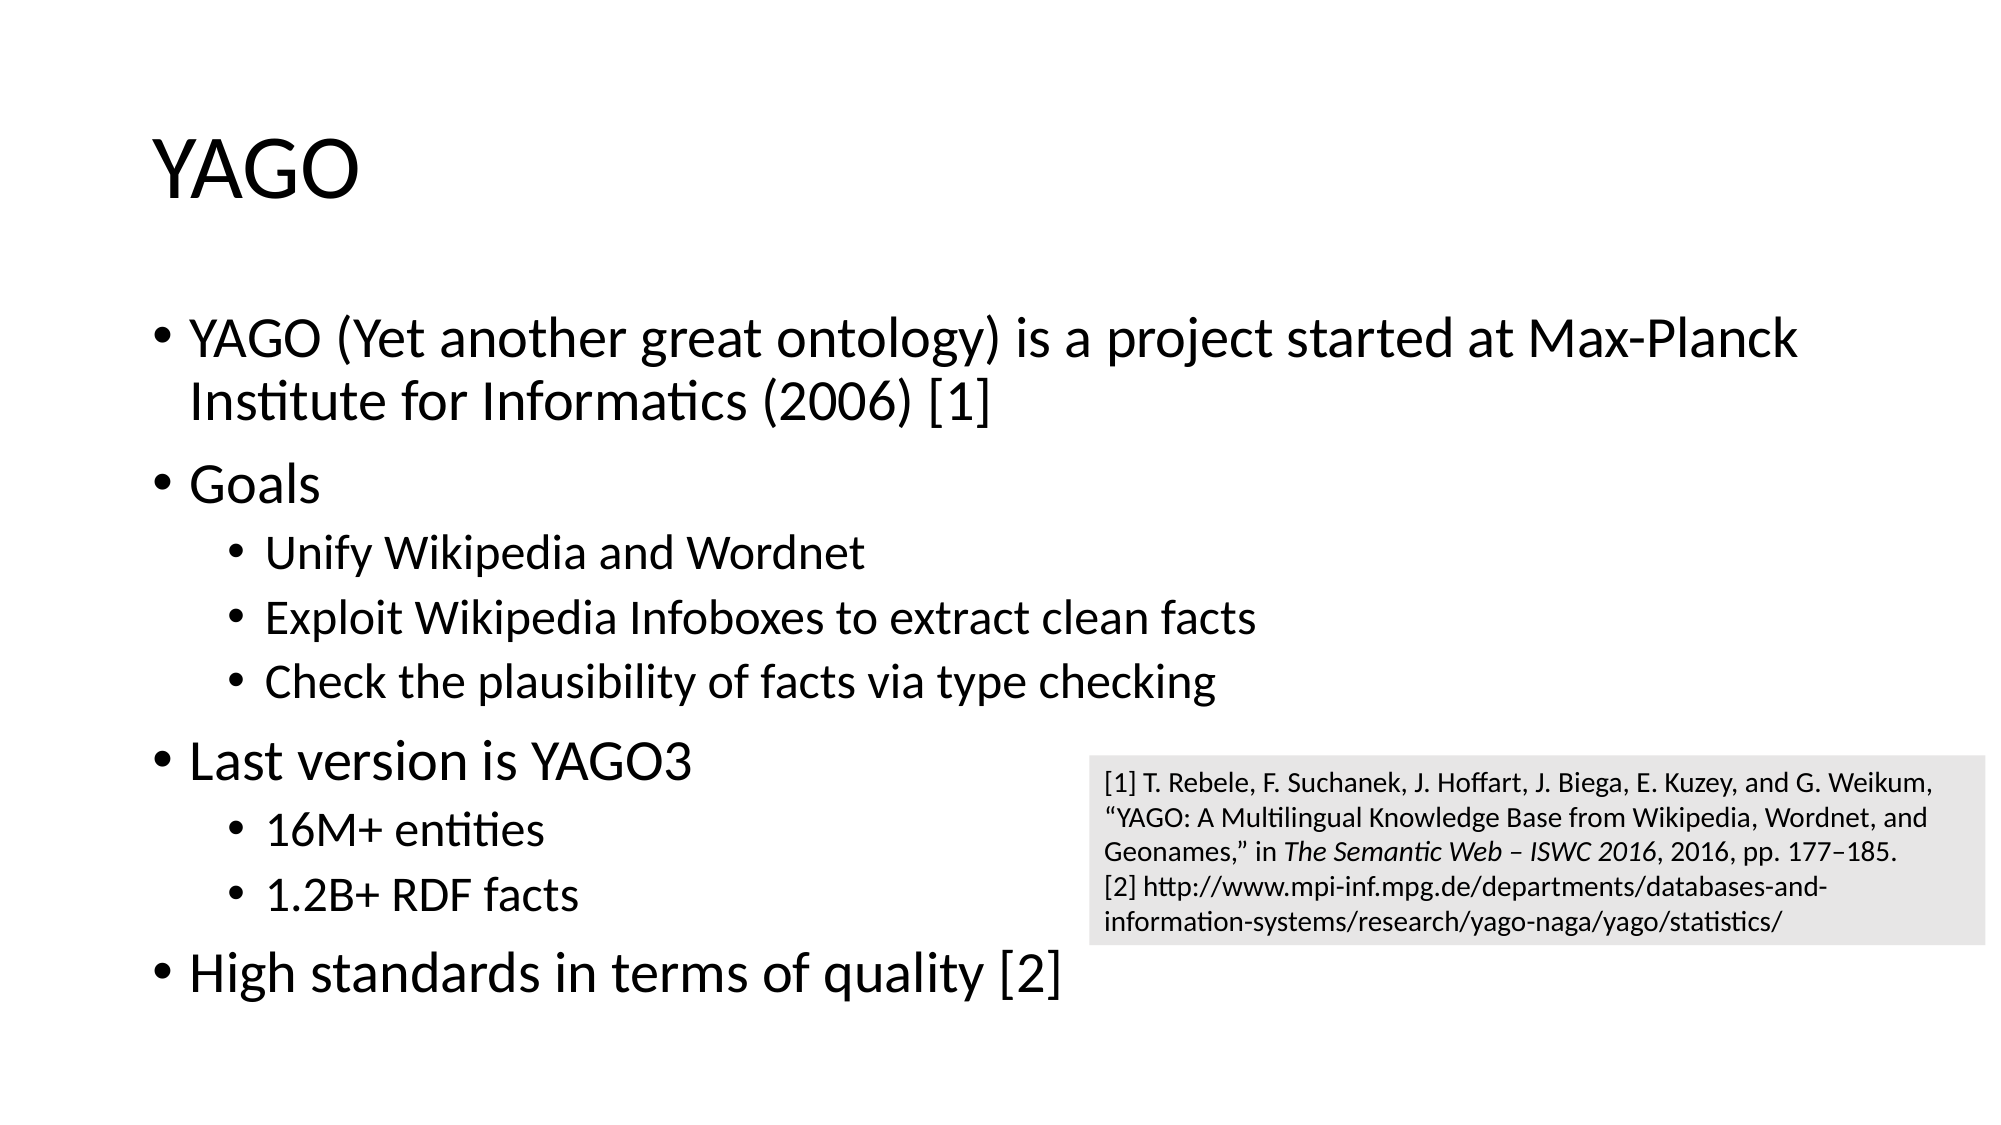

# YAGO
YAGO (Yet another great ontology) is a project started at Max-Planck Institute for Informatics (2006) [1]
Goals
Unify Wikipedia and Wordnet
Exploit Wikipedia Infoboxes to extract clean facts
Check the plausibility of facts via type checking
Last version is YAGO3
16M+ entities
1.2B+ RDF facts
High standards in terms of quality [2]

[1] T. Rebele, F. Suchanek, J. Hoffart, J. Biega, E. Kuzey, and G. Weikum, “YAGO: A Multilingual Knowledge Base from Wikipedia, Wordnet, and Geonames,” in The Semantic Web – ISWC 2016, 2016, pp. 177–185.
[2] http://www.mpi-inf.mpg.de/departments/databases-and-information-systems/research/yago-naga/yago/statistics/